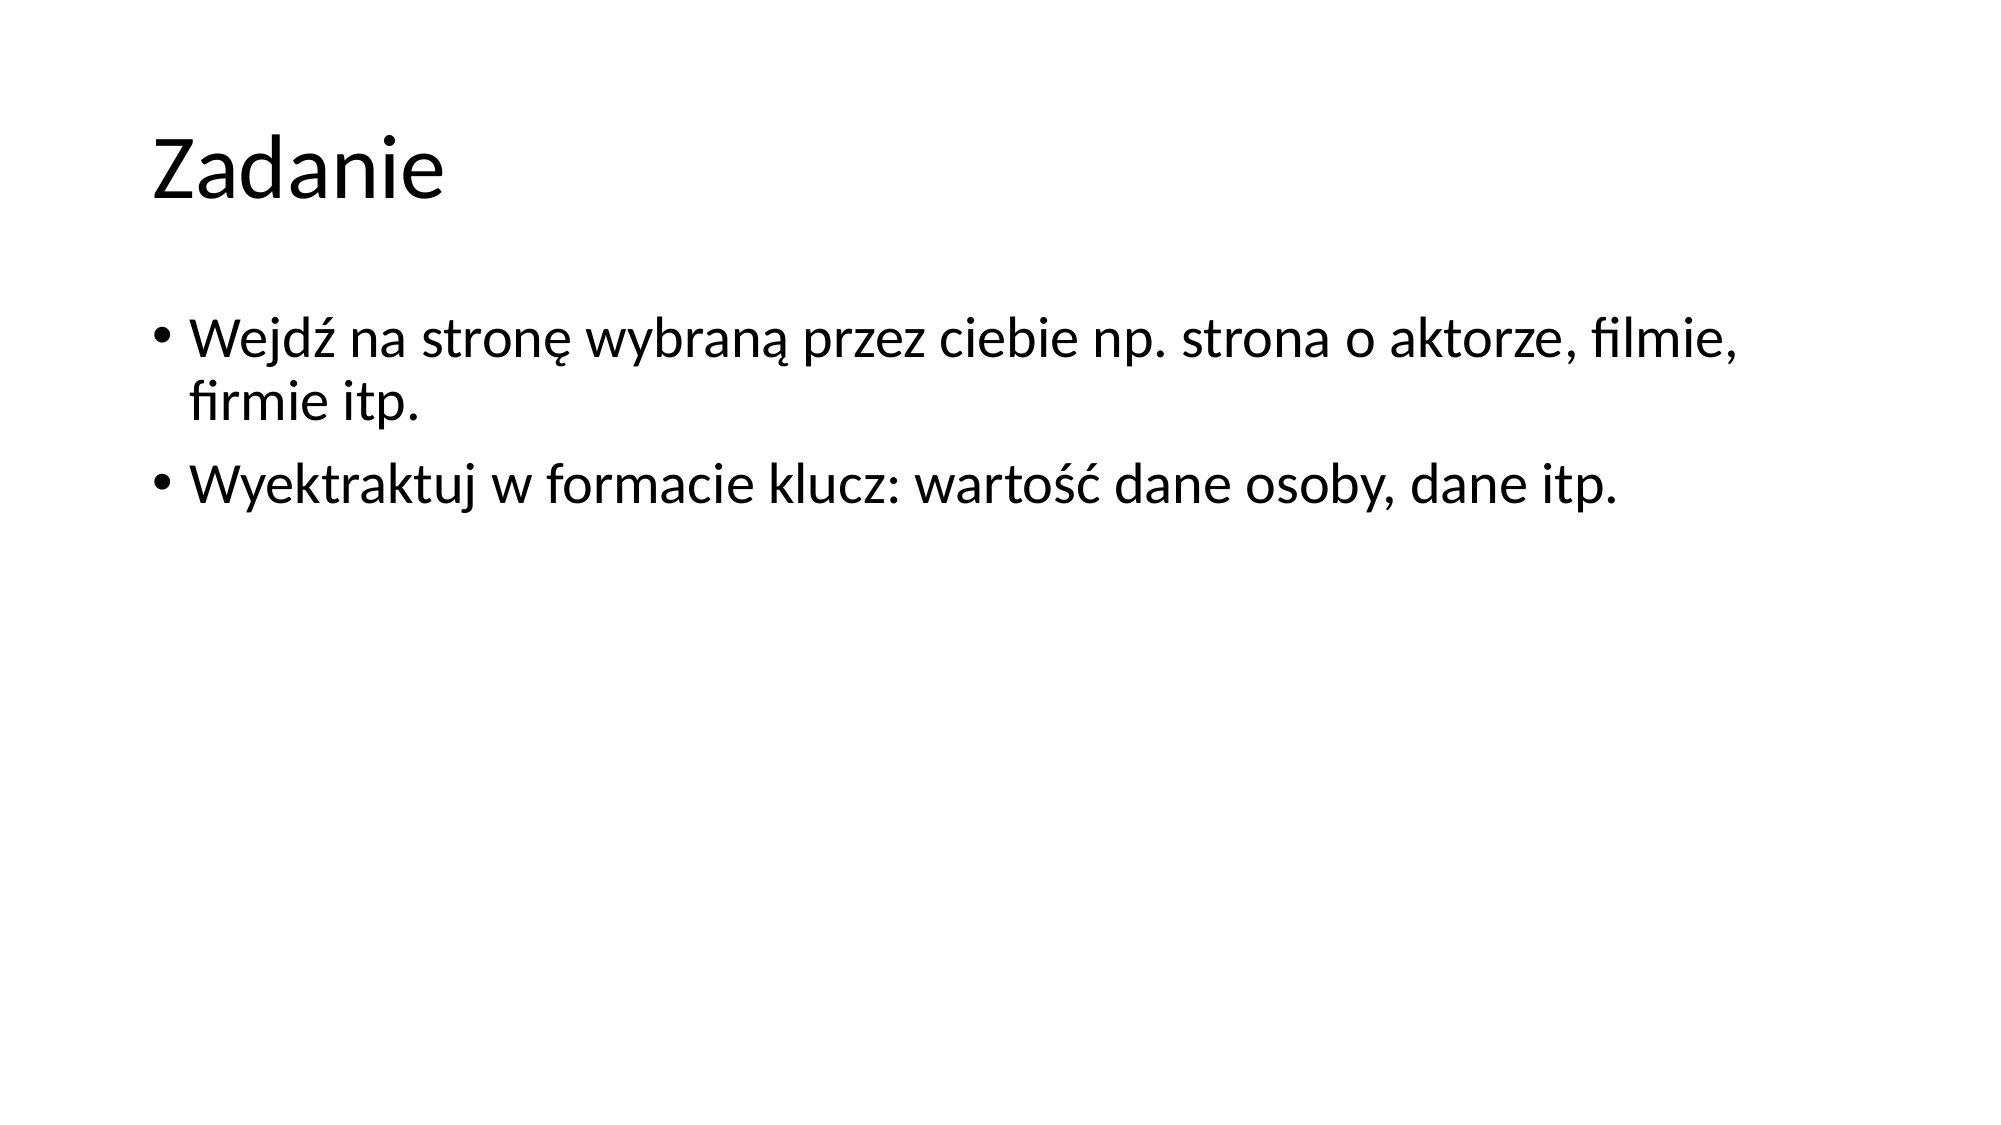

# Zadanie
Wejdź na stronę wybraną przez ciebie np. strona o aktorze, filmie, firmie itp.
Wyektraktuj w formacie klucz: wartość dane osoby, dane itp.